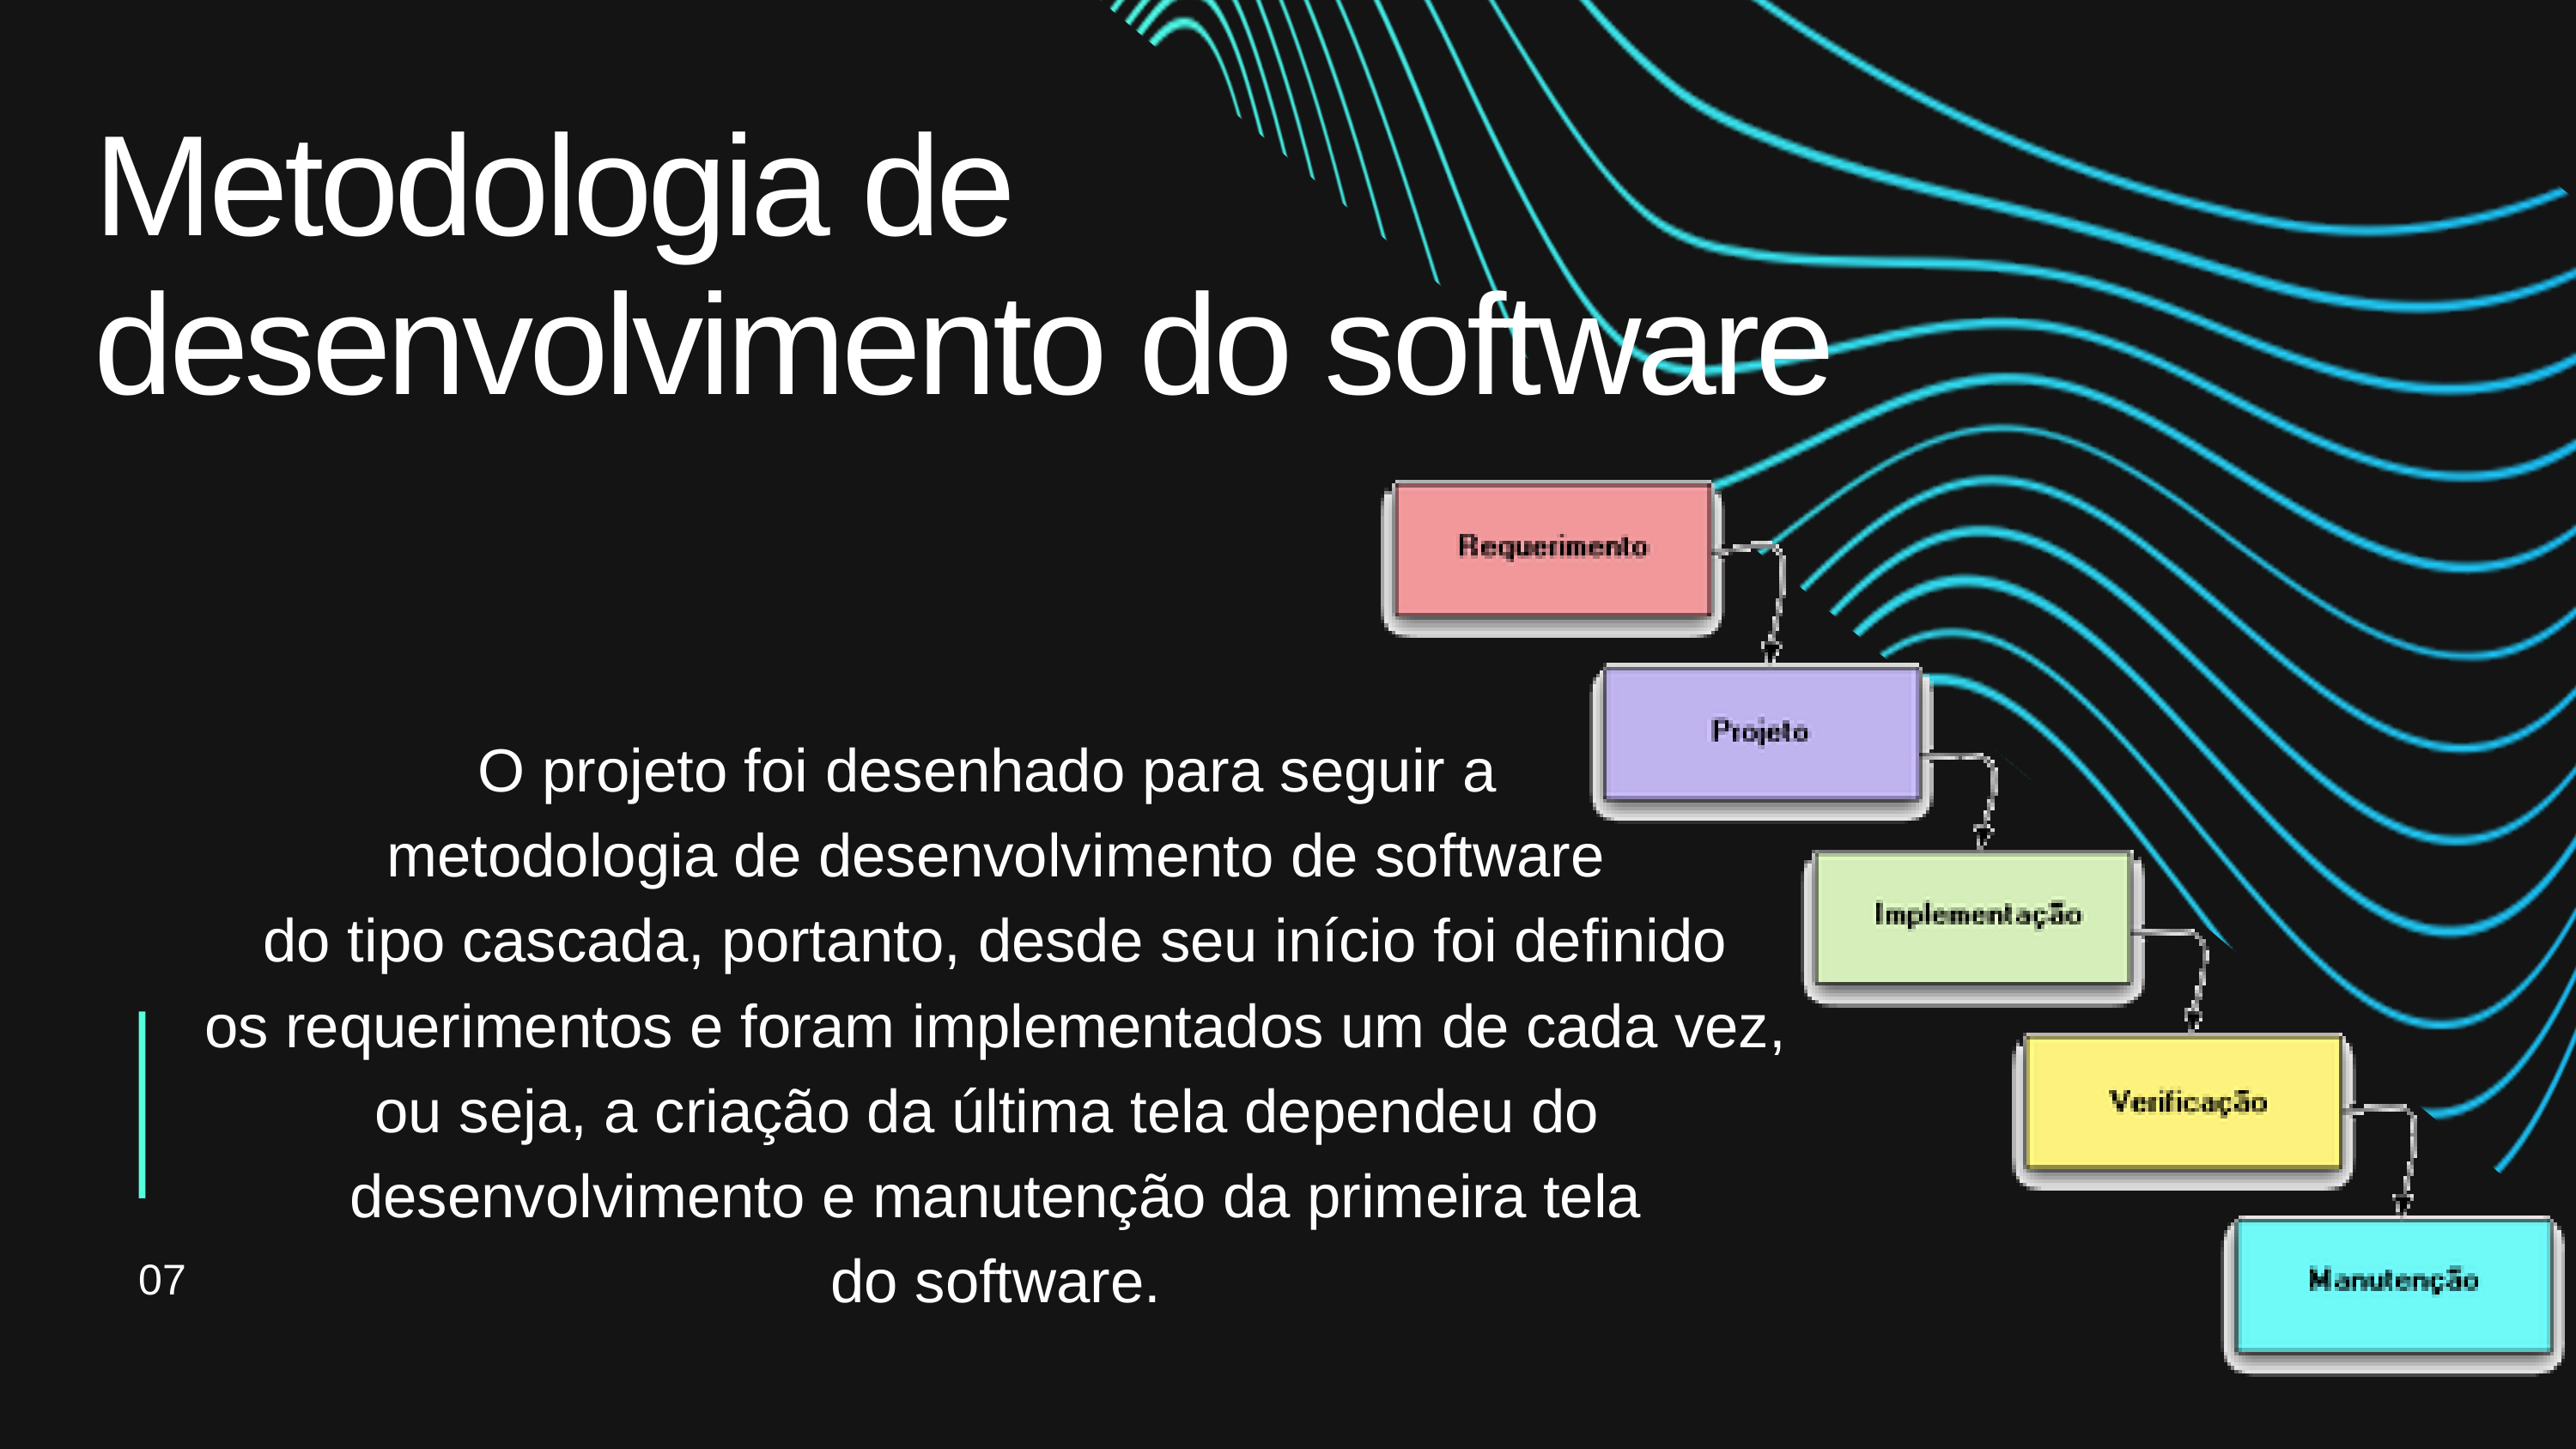

Metodologia de
desenvolvimento do software

O projeto foi desenhado para seguir a
 metodologia de desenvolvimento de software
 do tipo cascada, portanto, desde seu início foi definido
 os requerimentos e foram implementados um de cada vez, ou seja, a criação da última tela dependeu do
 desenvolvimento e manutenção da primeira tela
 do software.

07